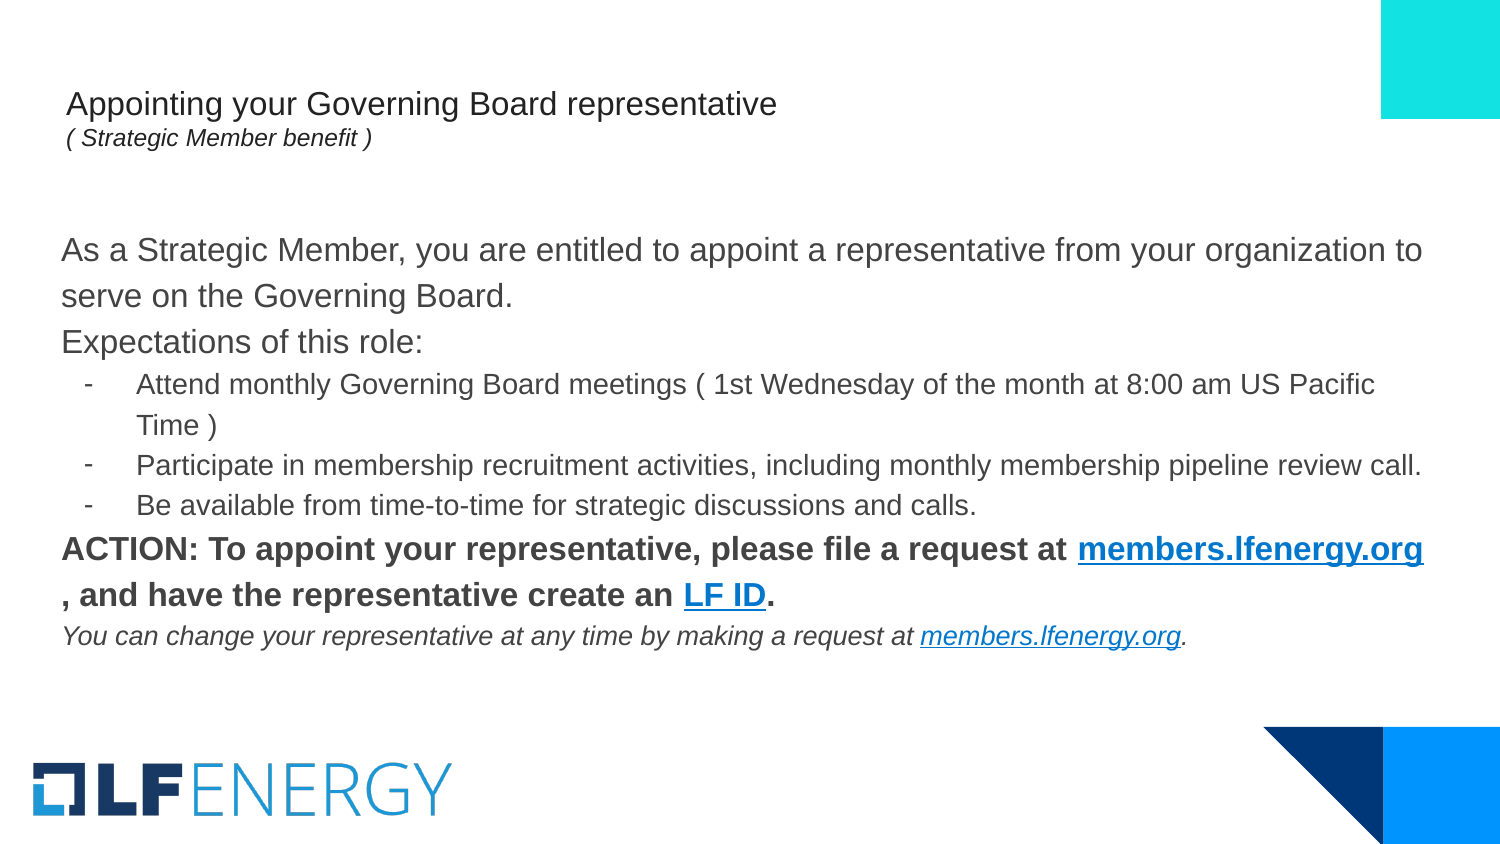

# Appointing your Governing Board representative
( Strategic Member benefit )
As a Strategic Member, you are entitled to appoint a representative from your organization to serve on the Governing Board.
Expectations of this role:
Attend monthly Governing Board meetings ( 1st Wednesday of the month at 8:00 am US Pacific Time )
Participate in membership recruitment activities, including monthly membership pipeline review call.
Be available from time-to-time for strategic discussions and calls.
ACTION: To appoint your representative, please file a request at members.lfenergy.org, and have the representative create an LF ID.
You can change your representative at any time by making a request at members.lfenergy.org.